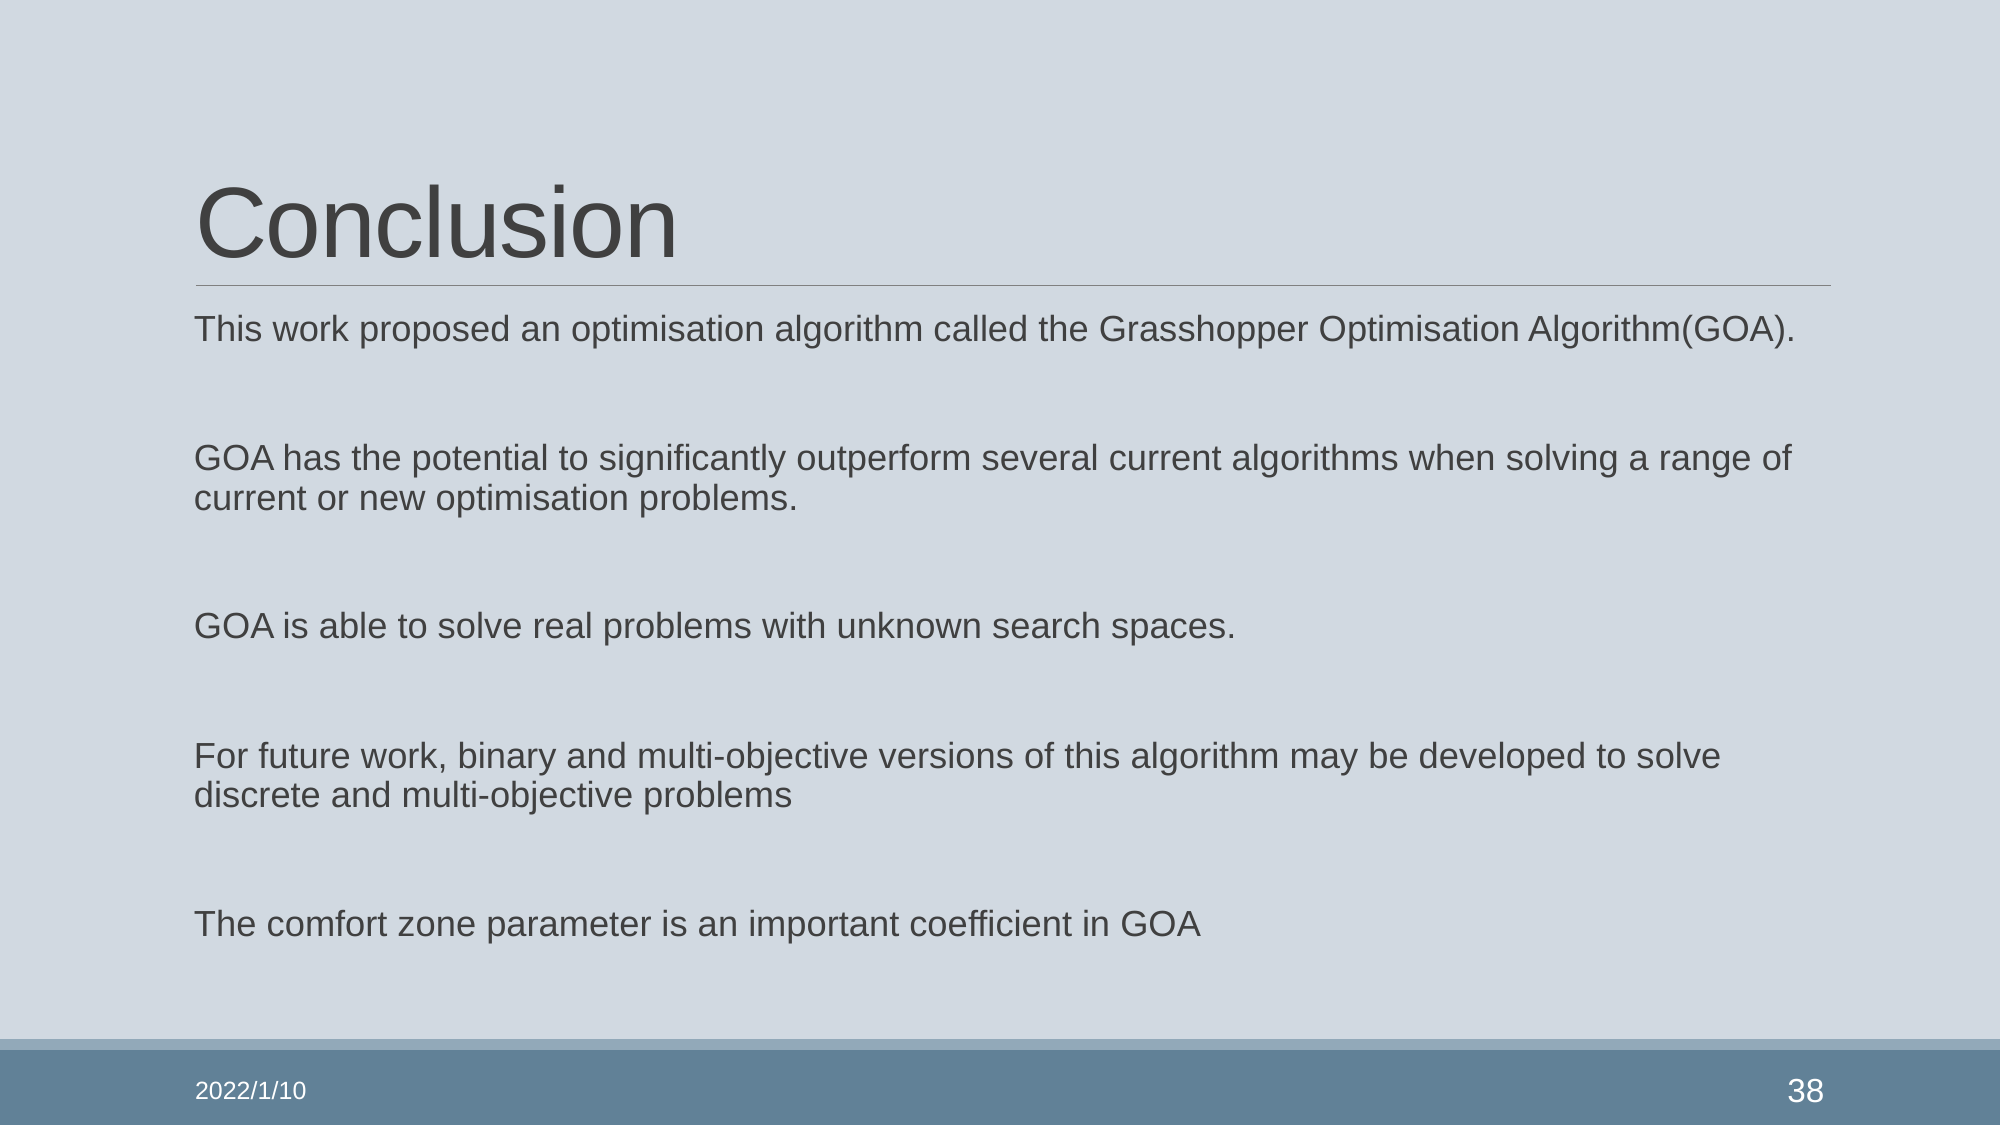

# Conclusion
This work proposed an optimisation algorithm called the Grasshopper Optimisation Algorithm(GOA).

GOA has the potential to significantly outperform several current algorithms when solving a range of current or new optimisation problems.

GOA is able to solve real problems with unknown search spaces.

For future work, binary and multi-objective versions of this algorithm may be developed to solve discrete and multi-objective problems

The comfort zone parameter is an important coefficient in GOA
2022/1/10
38